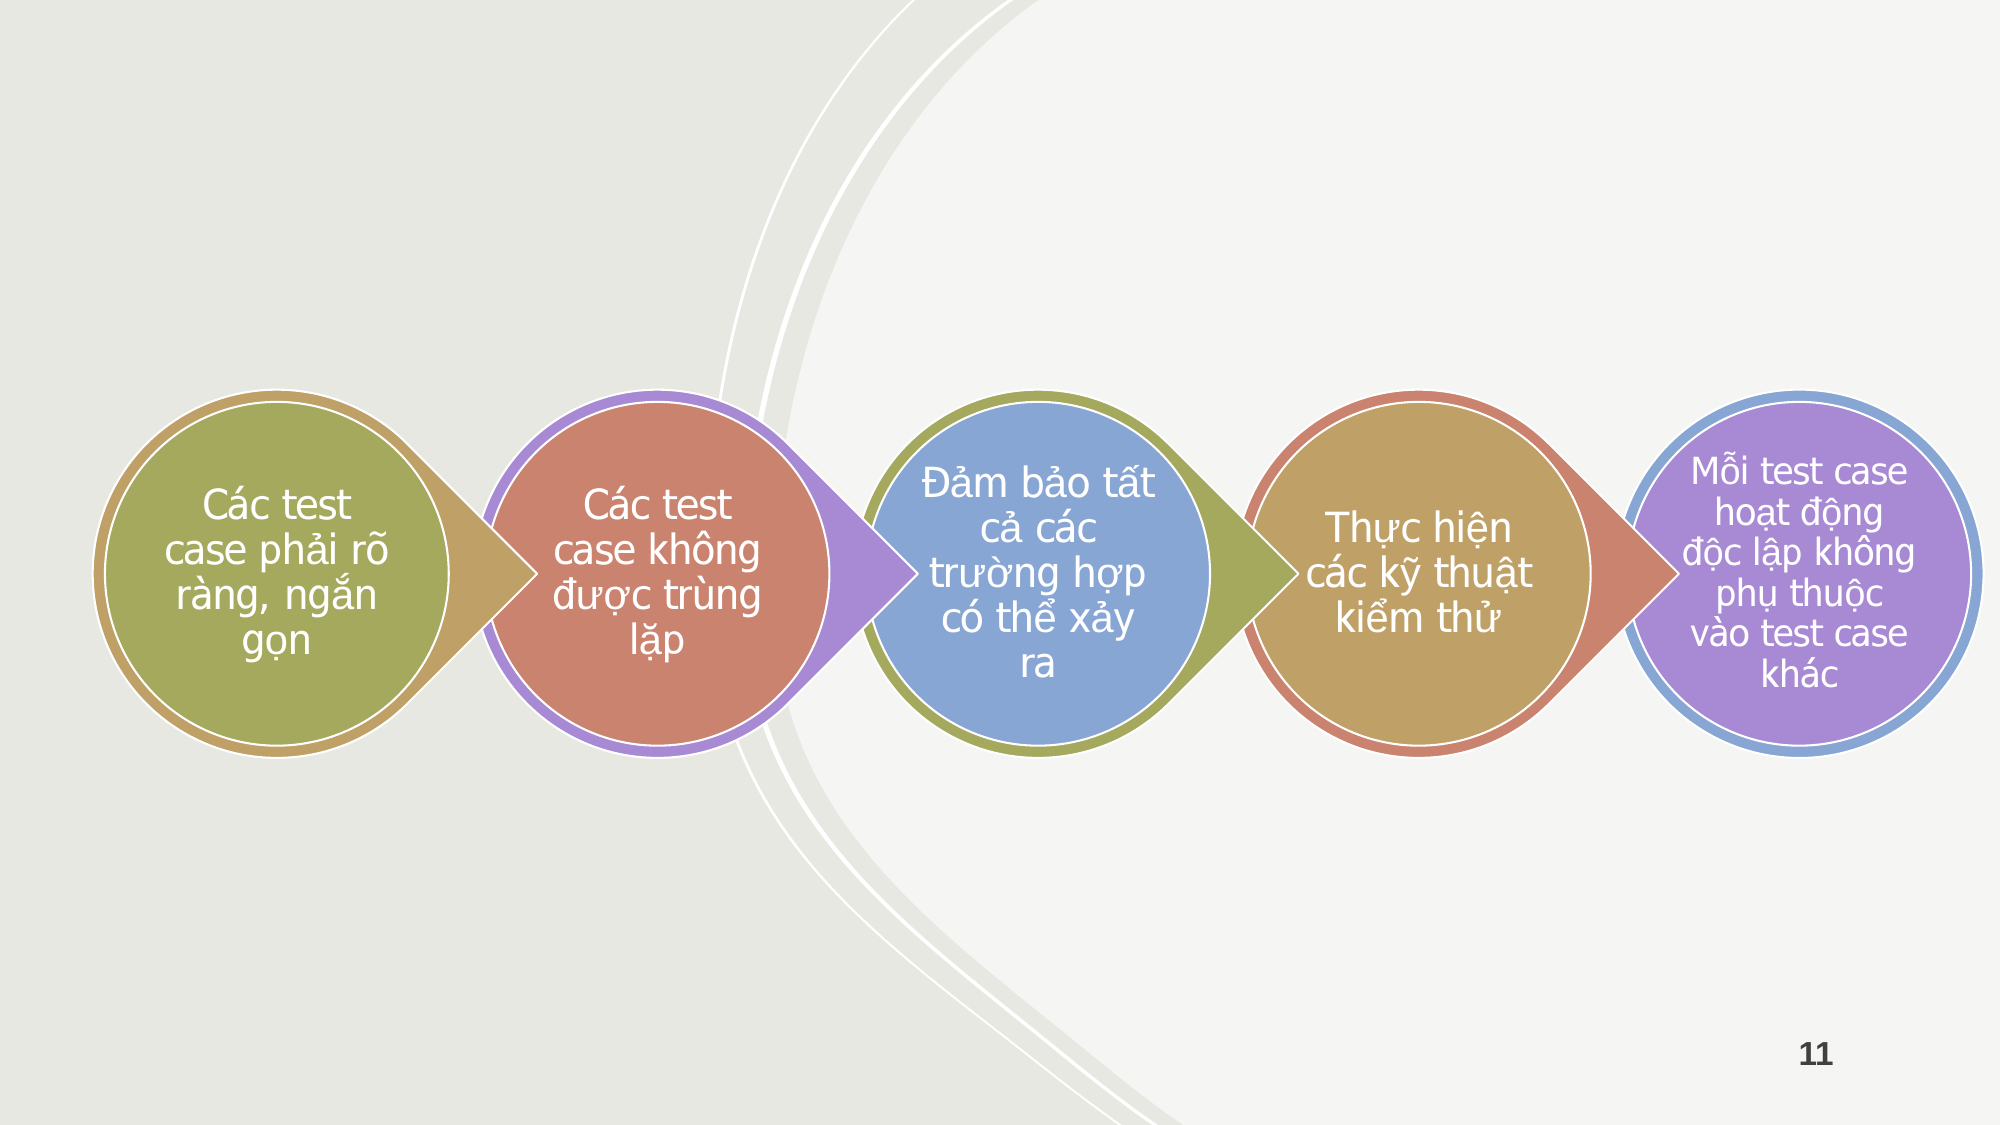

Mỗi test case hoạt động độc lập không phụ thuộc vào test case khác
Thực hiện các kỹ thuật kiểm thử
Đảm bảo tất cả các trường hợp có thể xảy ra
Các test case không được trùng lặp
Các test case phải rõ ràng, ngắn gọn
11